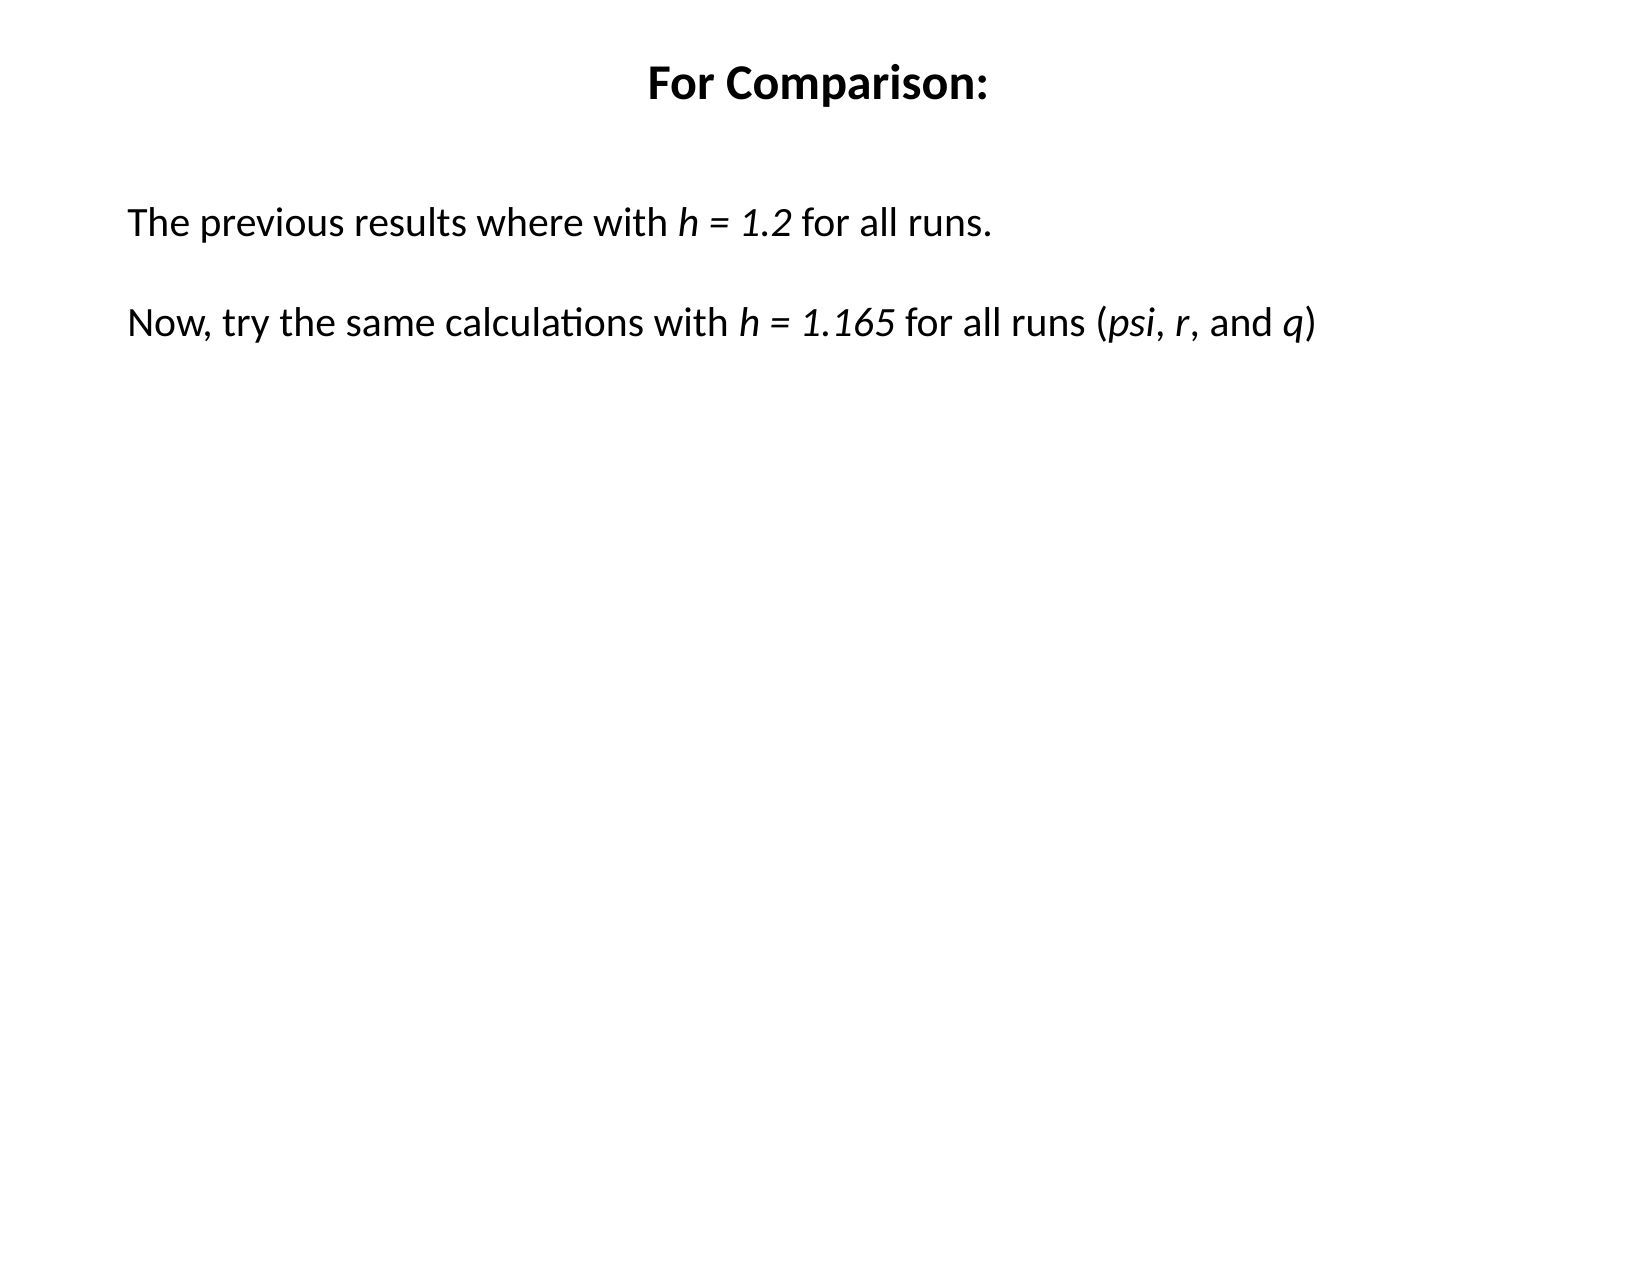

For Comparison:
The previous results where with h = 1.2 for all runs.

Now, try the same calculations with h = 1.165 for all runs (psi, r, and q)